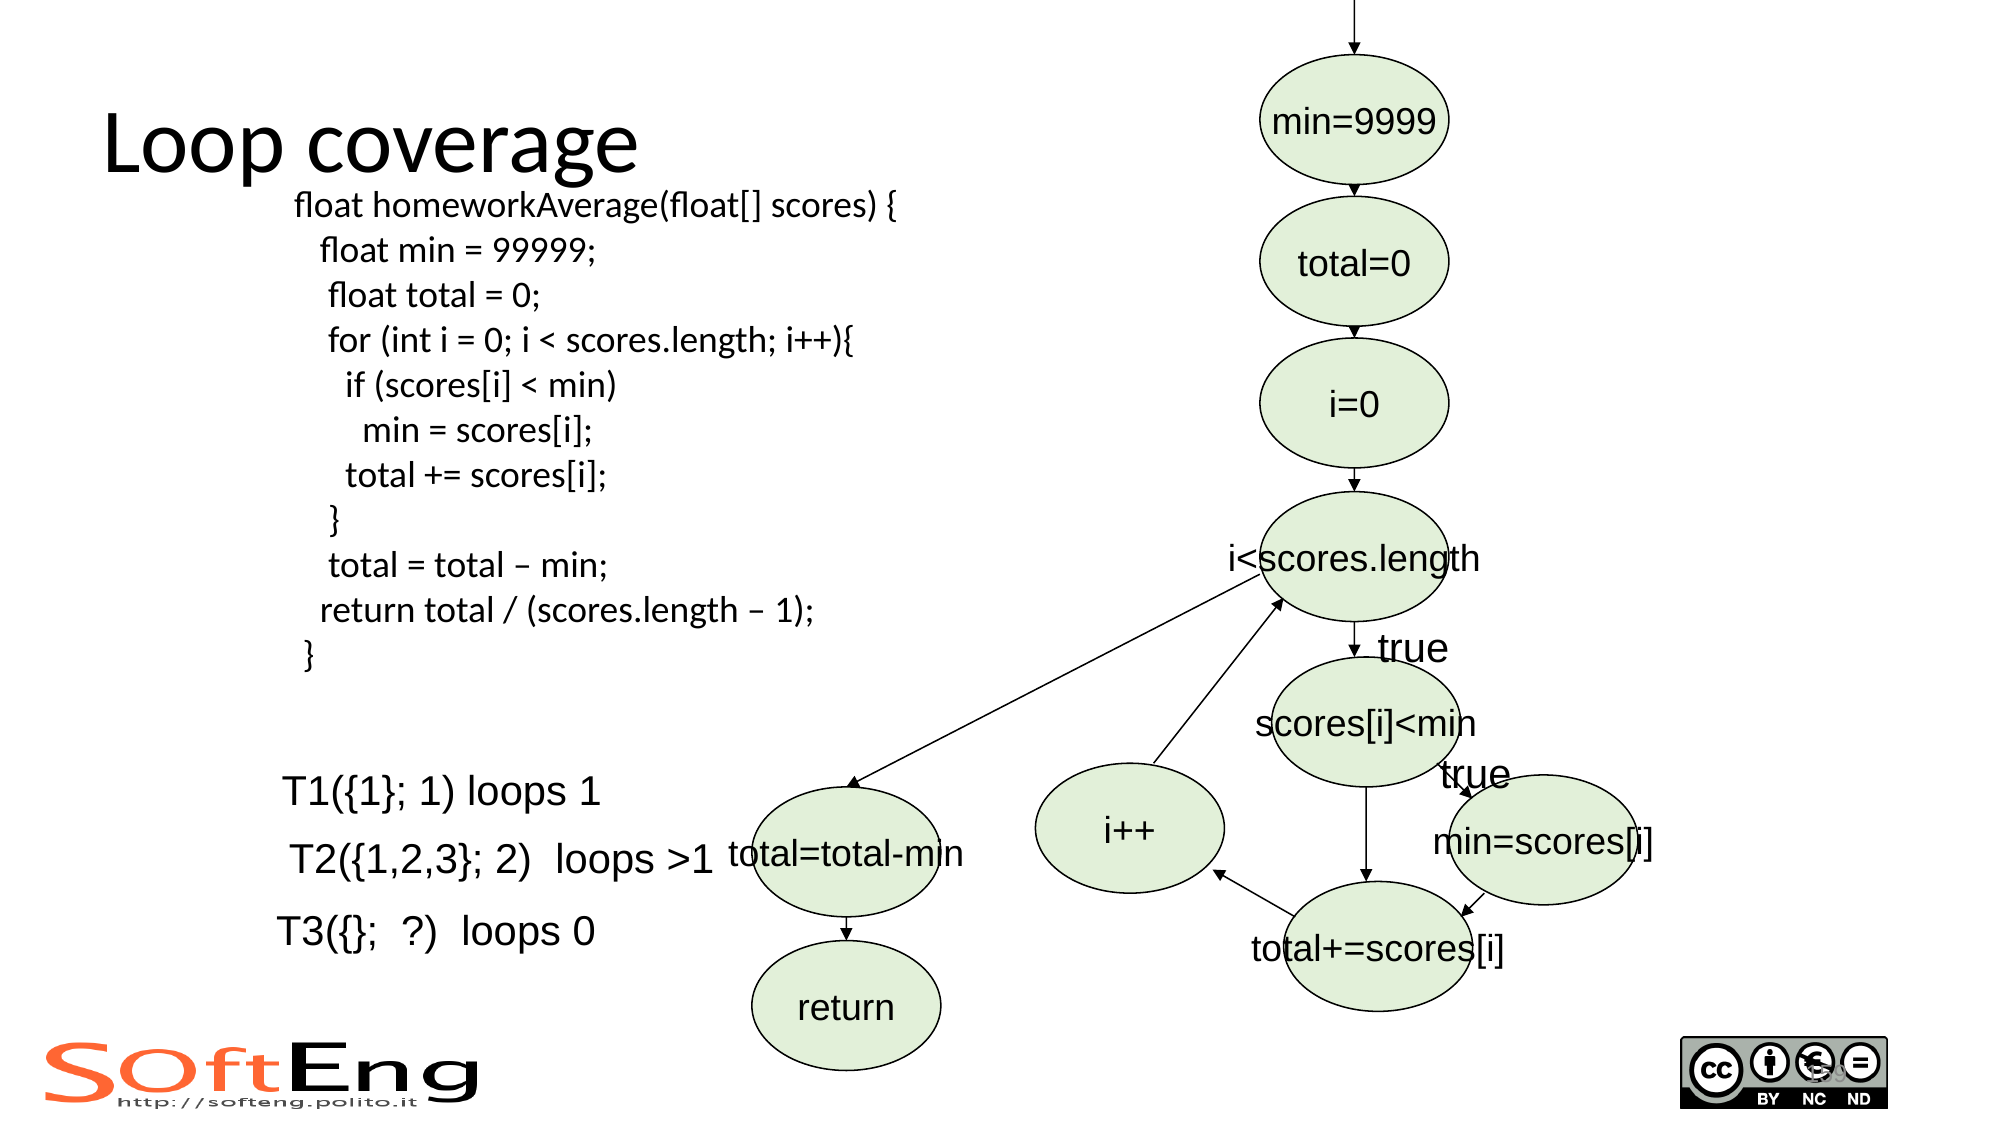

# Loop coverage
min=9999
float homeworkAverage(float[] scores) {
   float min = 99999;
    float total = 0;
    for (int i = 0; i < scores.length; i++){
      if (scores[i] < min)
        min = scores[i];
      total += scores[i];
    }
    total = total – min;
   return total / (scores.length – 1);
 }

total=0

i=0

i<scores.length

true

scores[i]<min
true
T1({1}; 1) loops 1
i++

min=scores[i]
total=total-min

T2({1,2,3}; 2)  loops >1

total+=scores[i]

T3({};  ?)  loops 0

return
159